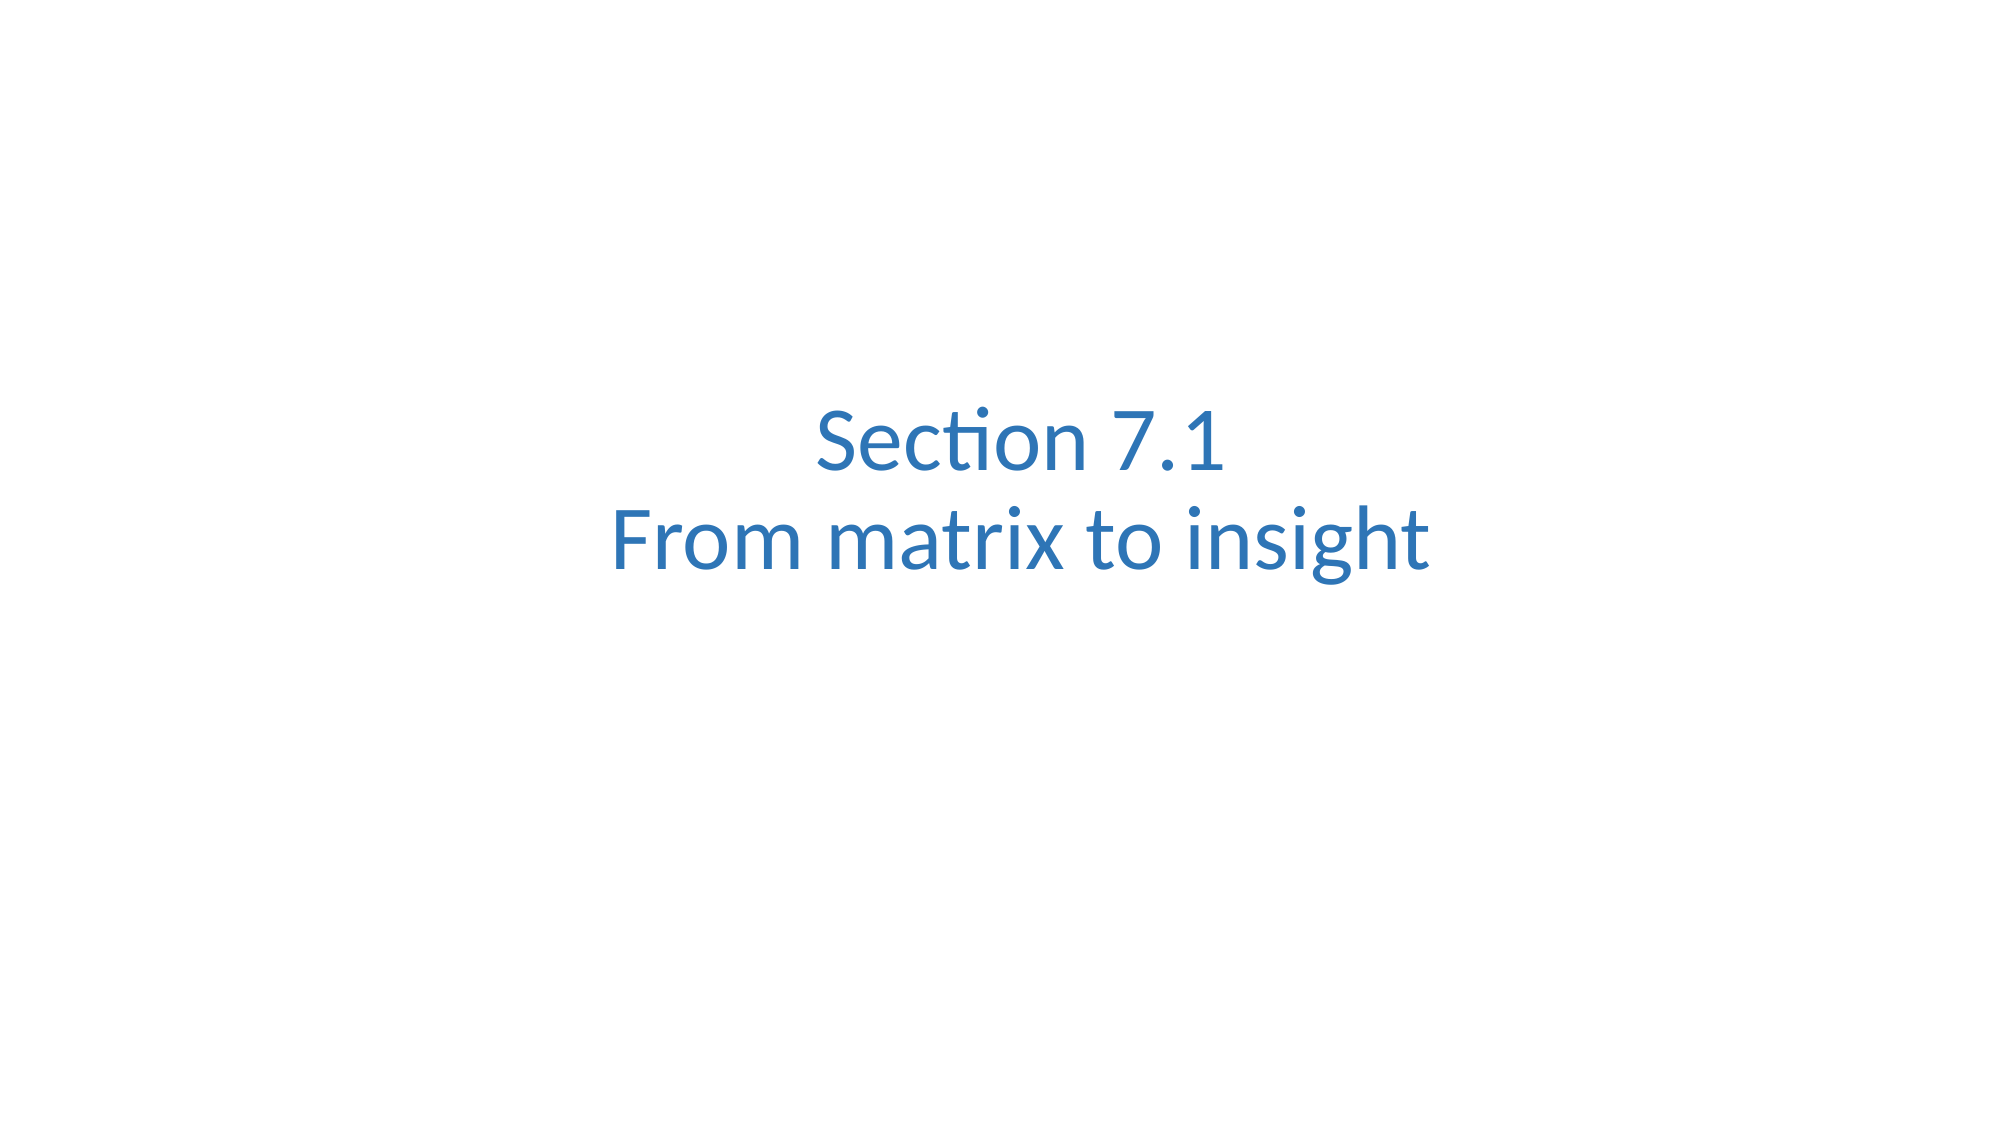

# Section 7.1 From matrix to insight